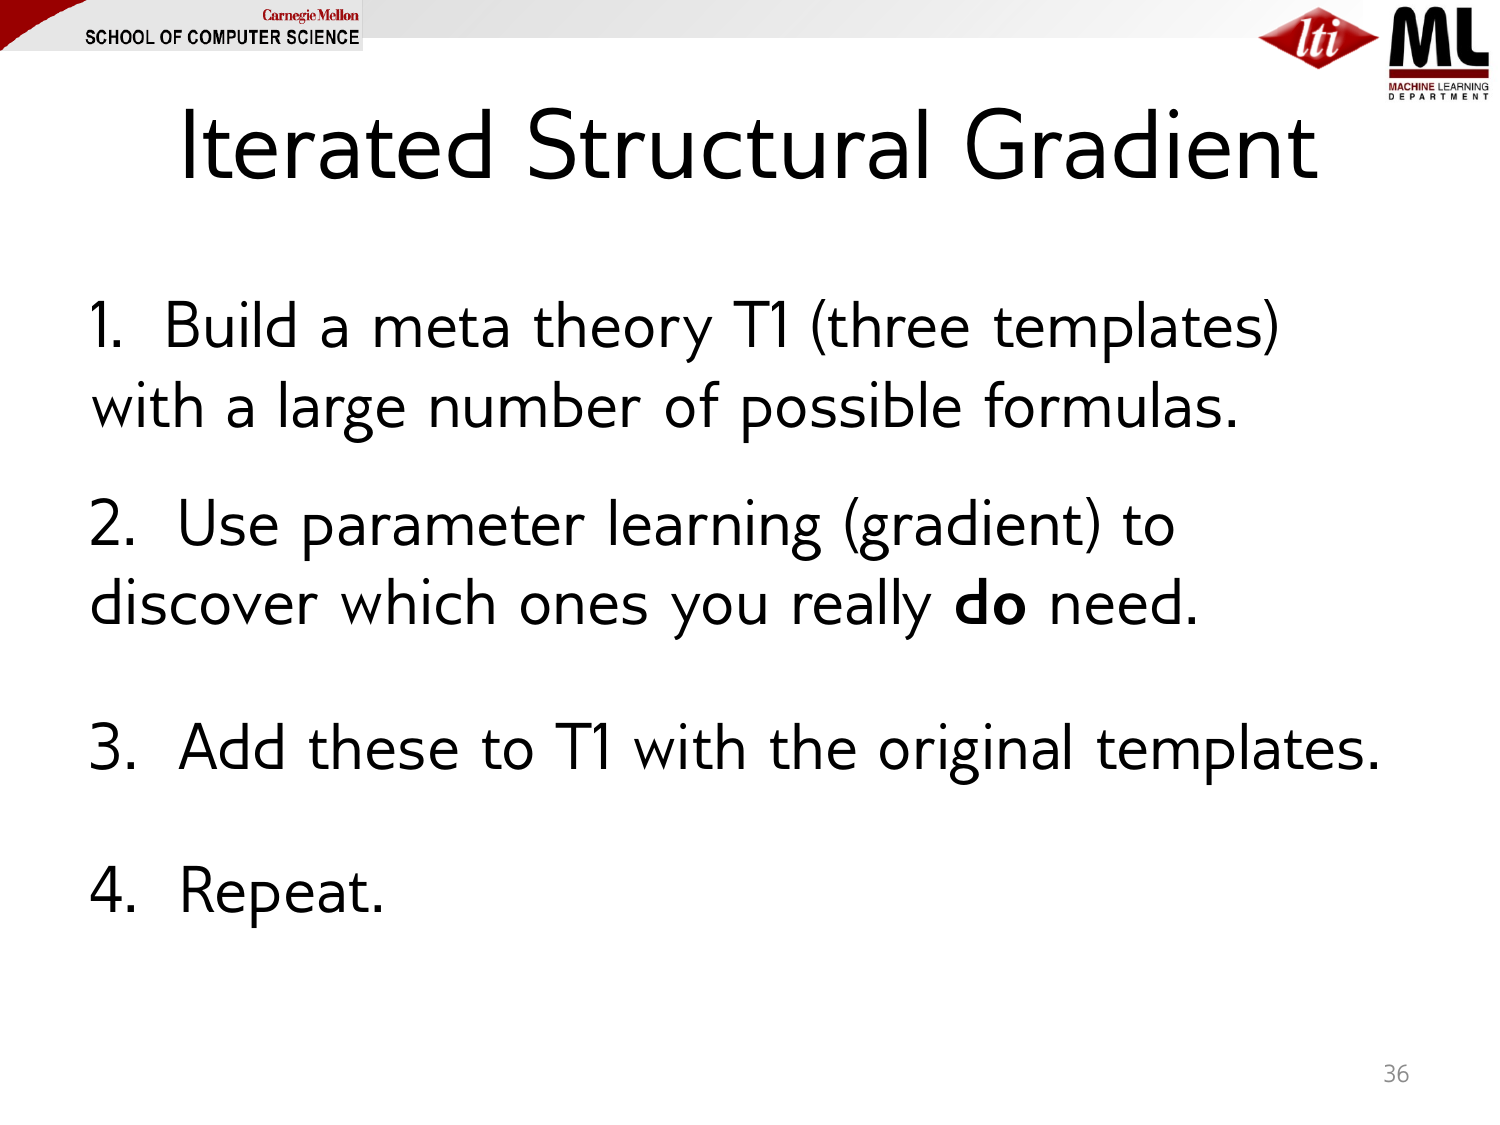

# Iterated Structural Gradient
1.  Build a meta theory T1 (three templates) with a large number of possible formulas.

2.  Use parameter learning (gradient) to discover which ones you really do need.
3.  Add these to T1 with the original templates.
4.  Repeat.
36